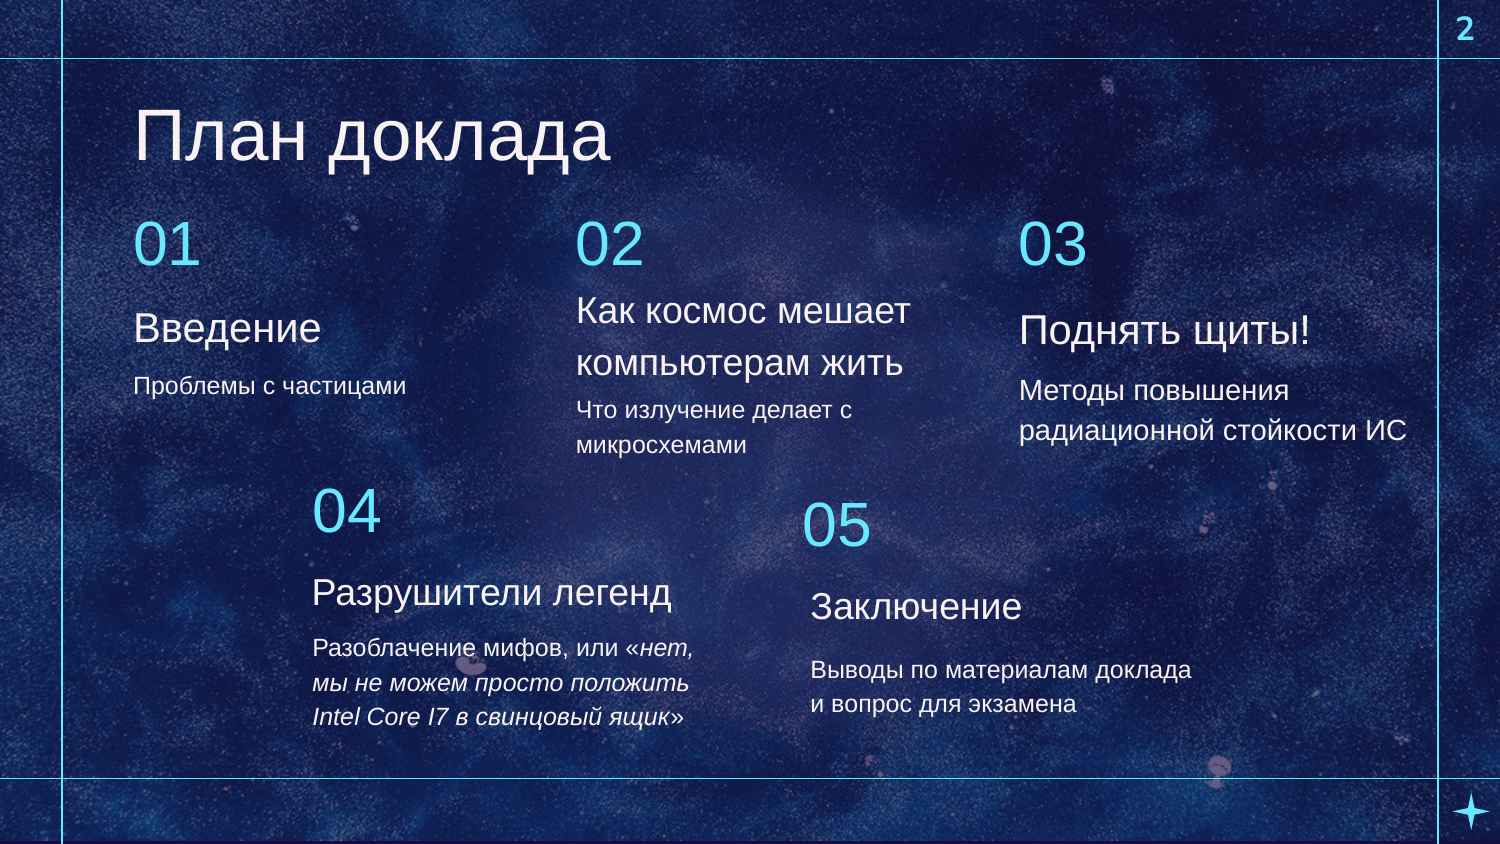

2
# План доклада
01
02
03
Введение
Поднять щиты!
Как космос мешает компьютерам жить
Проблемы с частицами
Методы повышения радиационной стойкости ИС
Что излучение делает с микросхемами
04
05
Разрушители легенд
Заключение
Разоблачение мифов, или «нет, мы не можем просто положить Intel Core I7 в свинцовый ящик»
Выводы по материалам доклада и вопрос для экзамена